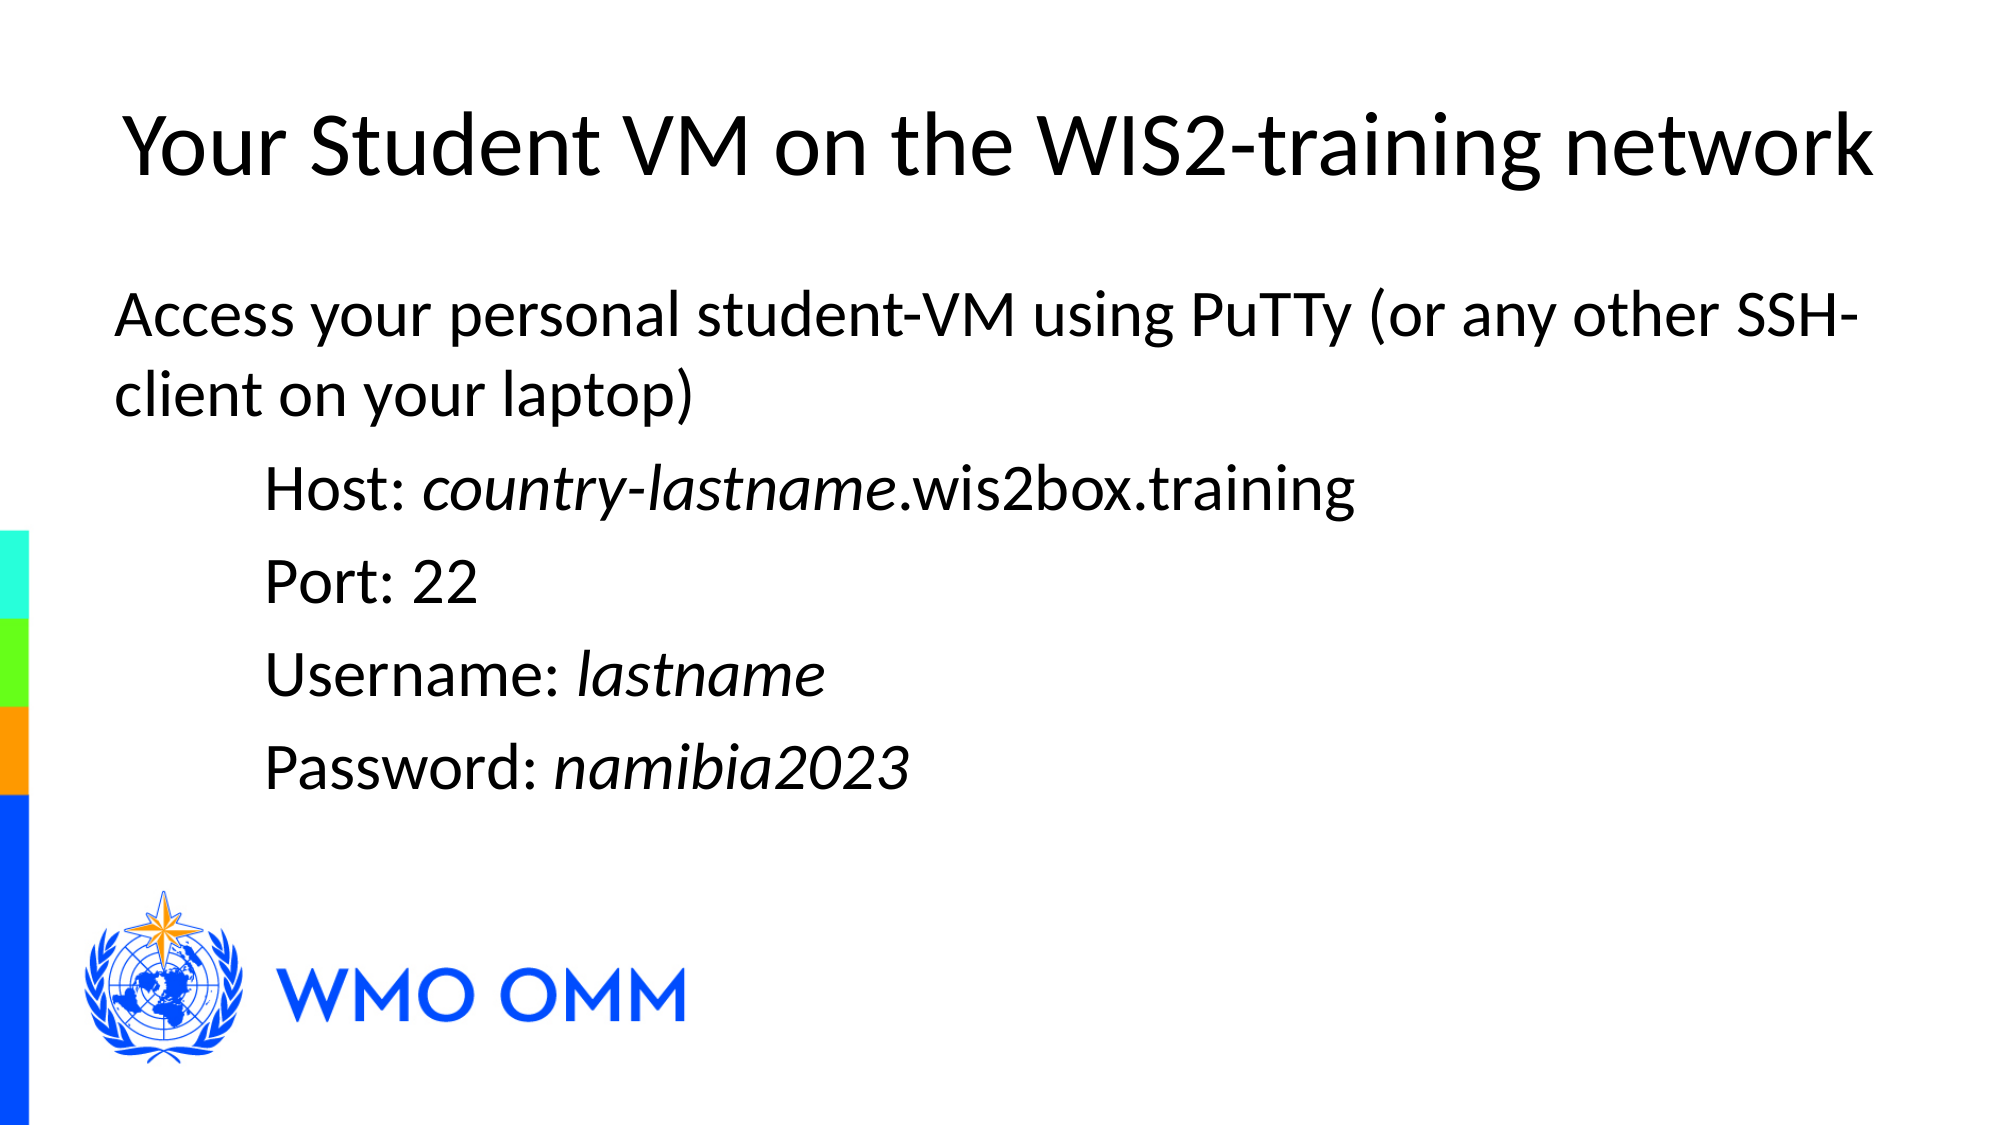

# Your Student VM on the WIS2-training network
Access your personal student-VM using PuTTy (or any other SSH-client on your laptop)
	Host: country-lastname.wis2box.training
	Port: 22
	Username: lastname
	Password: namibia2023